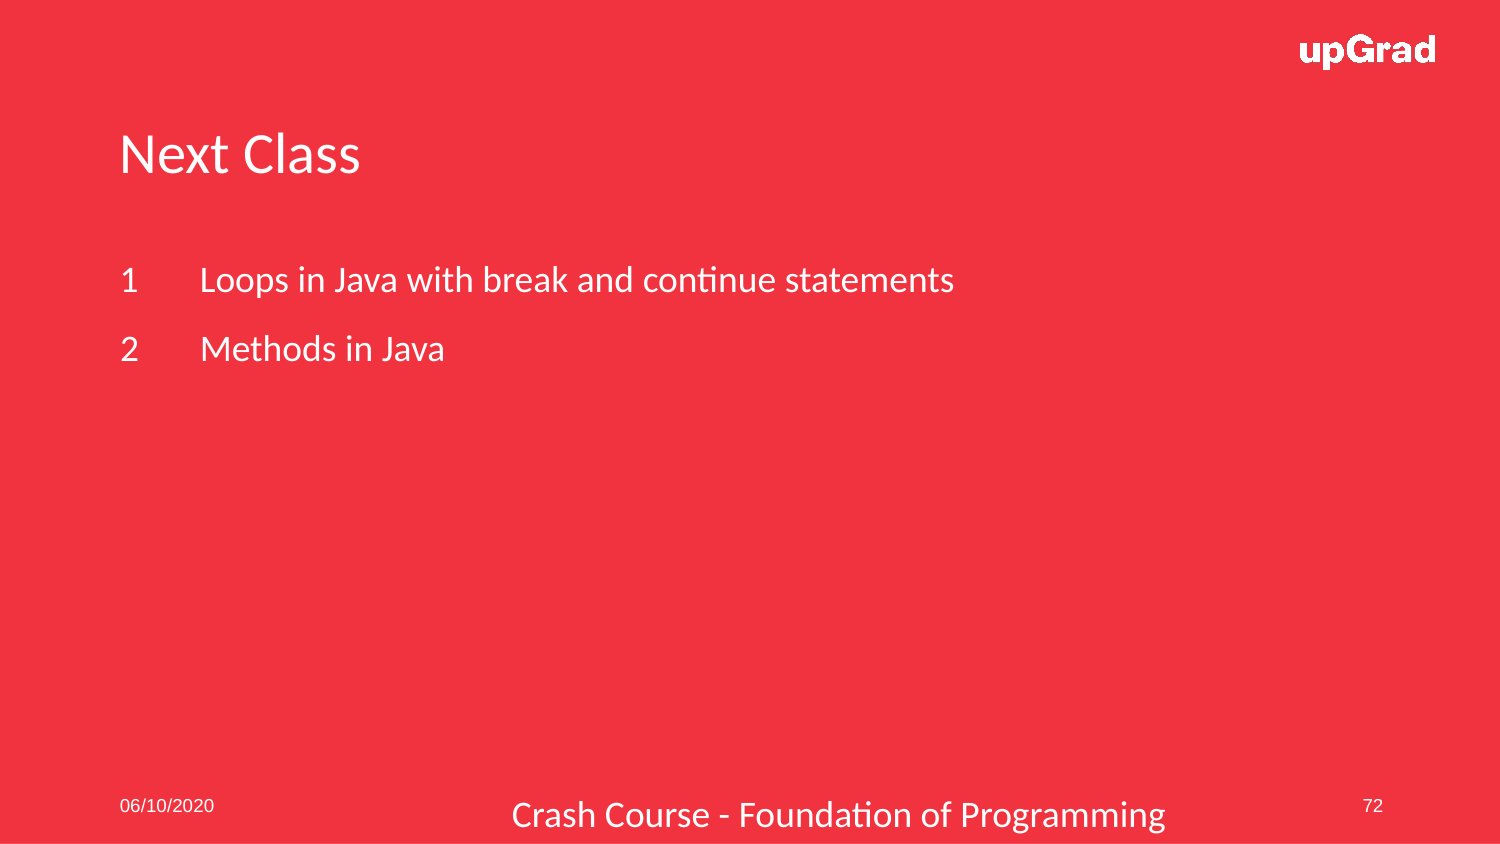

Next Class
1
Loops in Java with break and continue statements
2
Methods in Java
06/10/2020
72
Crash Course - Foundation of Programming